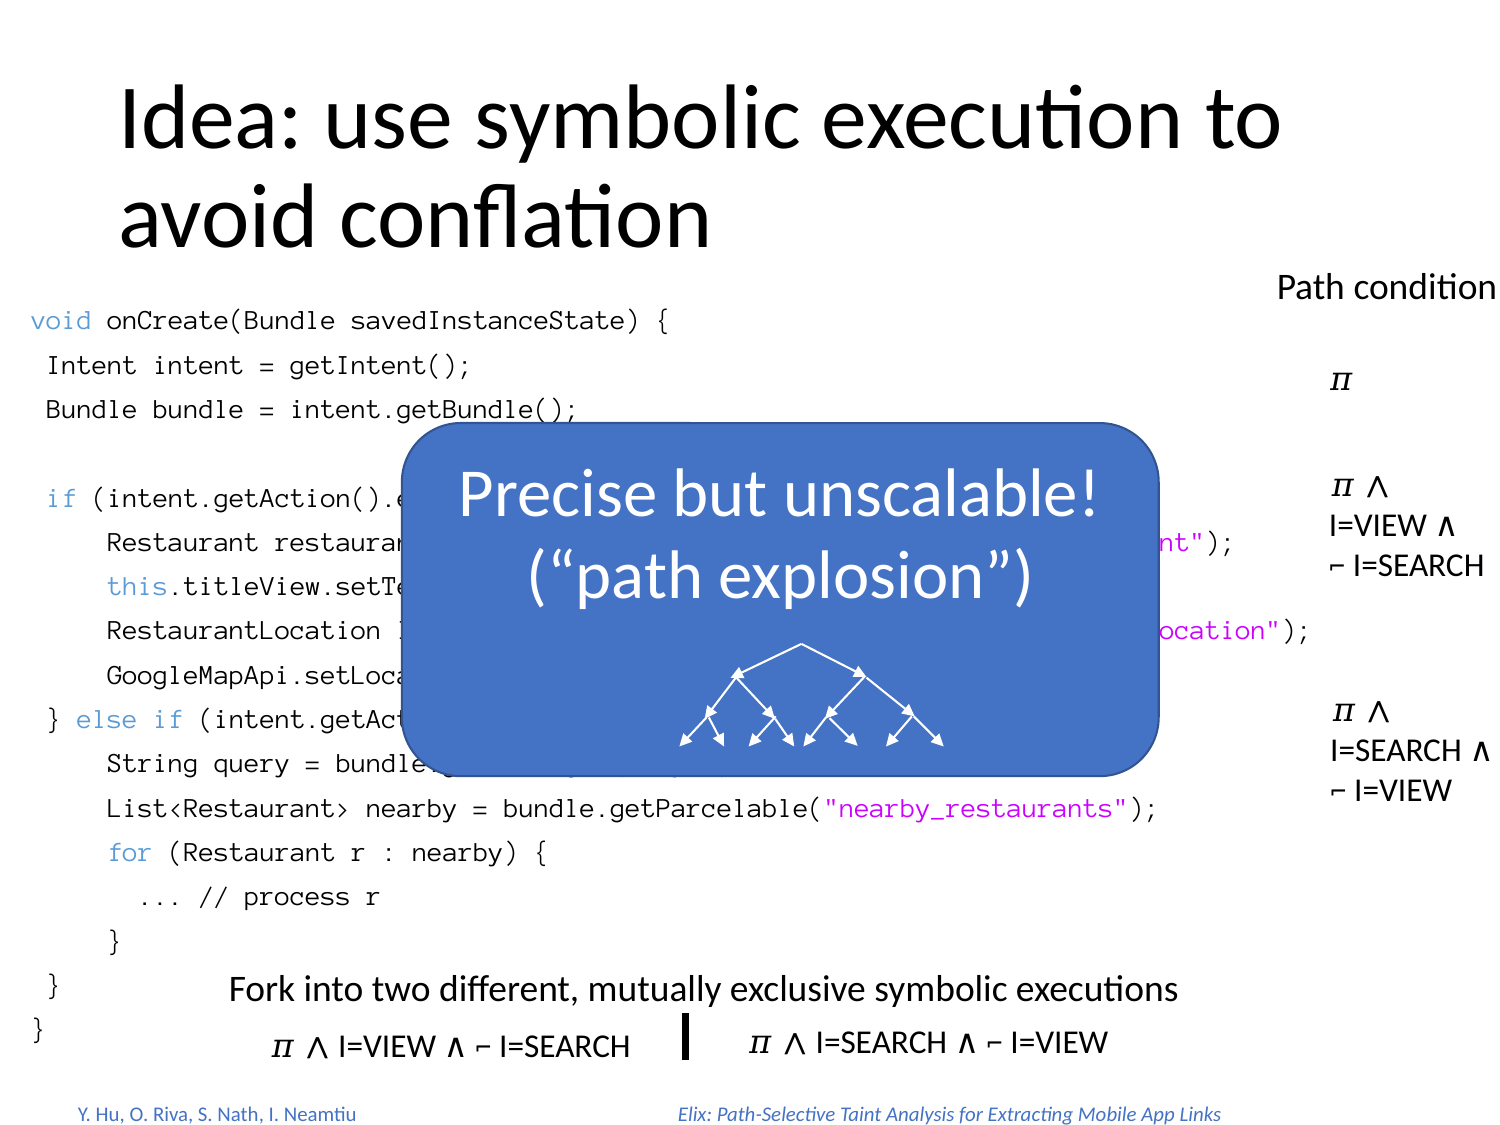

# Idea: use symbolic execution to avoid conflation
Path condition
void onCreate(Bundle savedInstanceState) {
 Intent intent = getIntent();
 Bundle bundle = intent.getBundle();

 if (intent.getAction().equals("android.intent.action.VIEW")) {
     Restaurant restaurant = (Restaurant) bundle.getSerializable("restaurant");
     this.titleView.setText(this.restaurant.getName());
     RestaurantLocation loc = (RestaurantLocation) bundle.getParcelable("location");
     GoogleMapApi.setLocation(loc);
 } else if (intent.getAction.equals("android.intent.action.SEARCH")){
     String query = bundle.getString("query");
     List<Restaurant> nearby = bundle.getParcelable("nearby_restaurants");
     for (Restaurant r : nearby) {
       ... // process r
     }
 }
}
𝜋
Precise but unscalable!
(“path explosion”)
𝜋 ∧
I=VIEW ∧
⌐ I=SEARCH
First app link
𝜋 ∧
I=SEARCH ∧
⌐ I=VIEW
Second app link
Fork into two different, mutually exclusive symbolic executions
𝜋 ∧ I=SEARCH ∧ ⌐ I=VIEW
𝜋 ∧ I=VIEW ∧ ⌐ I=SEARCH